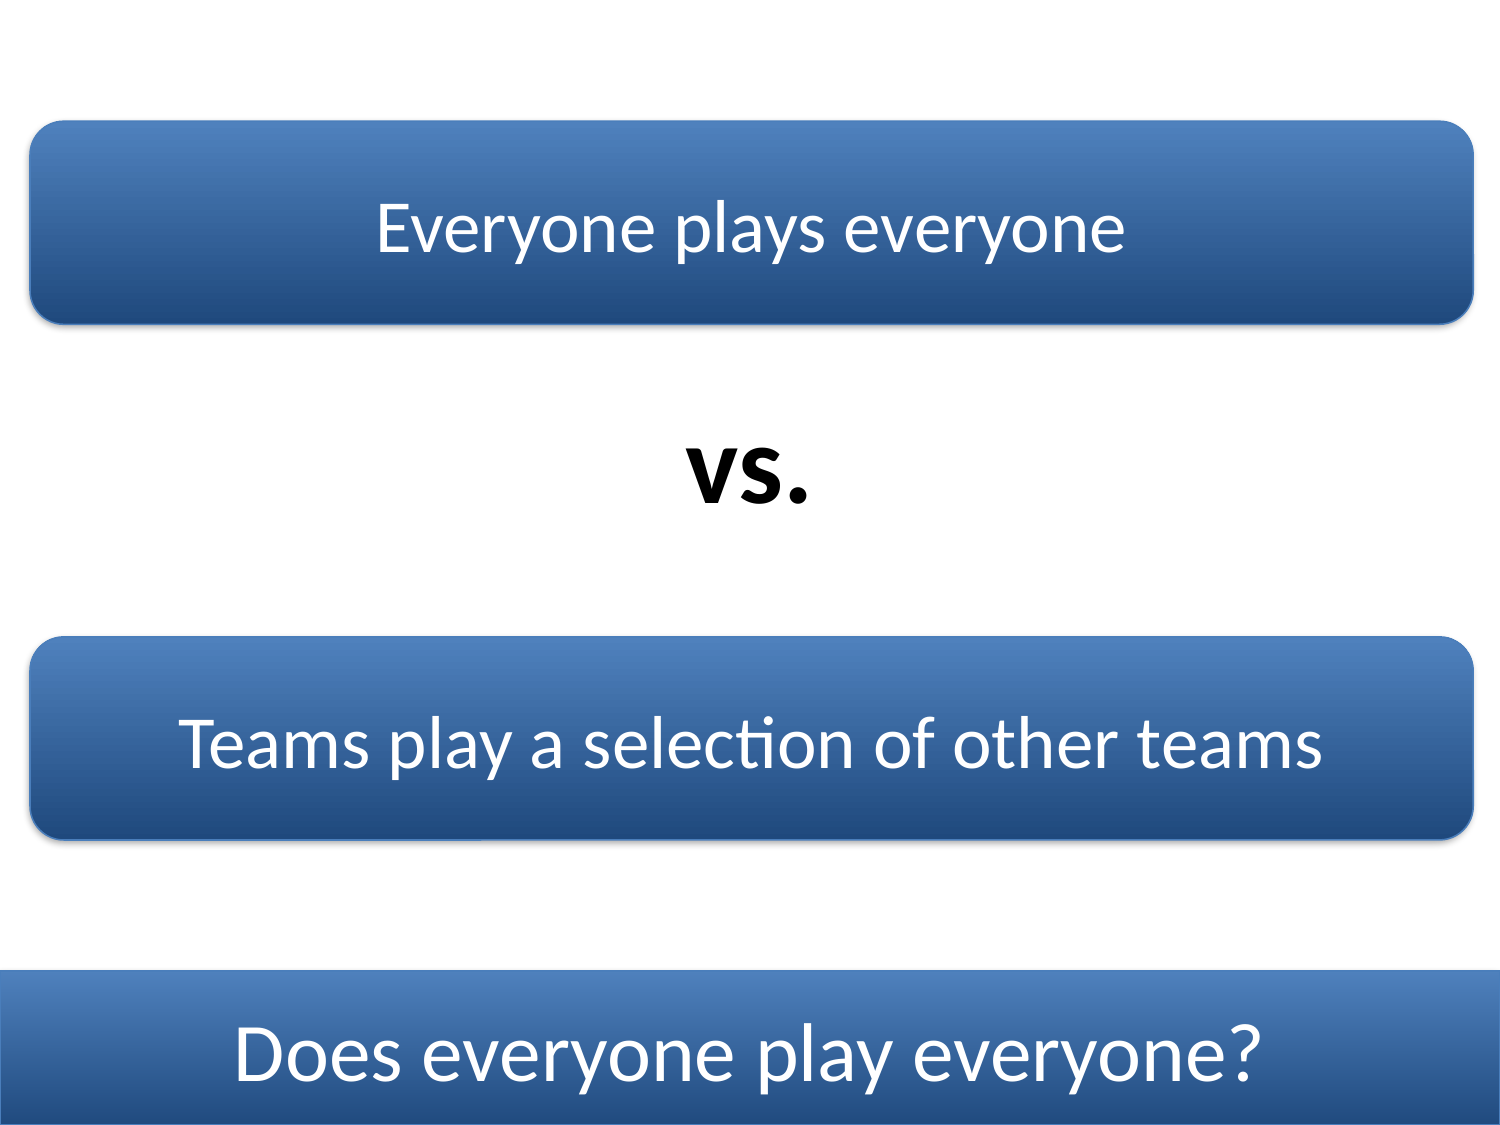

Everyone plays everyone
vs.

Teams play a selection of other teams
Does everyone play everyone?